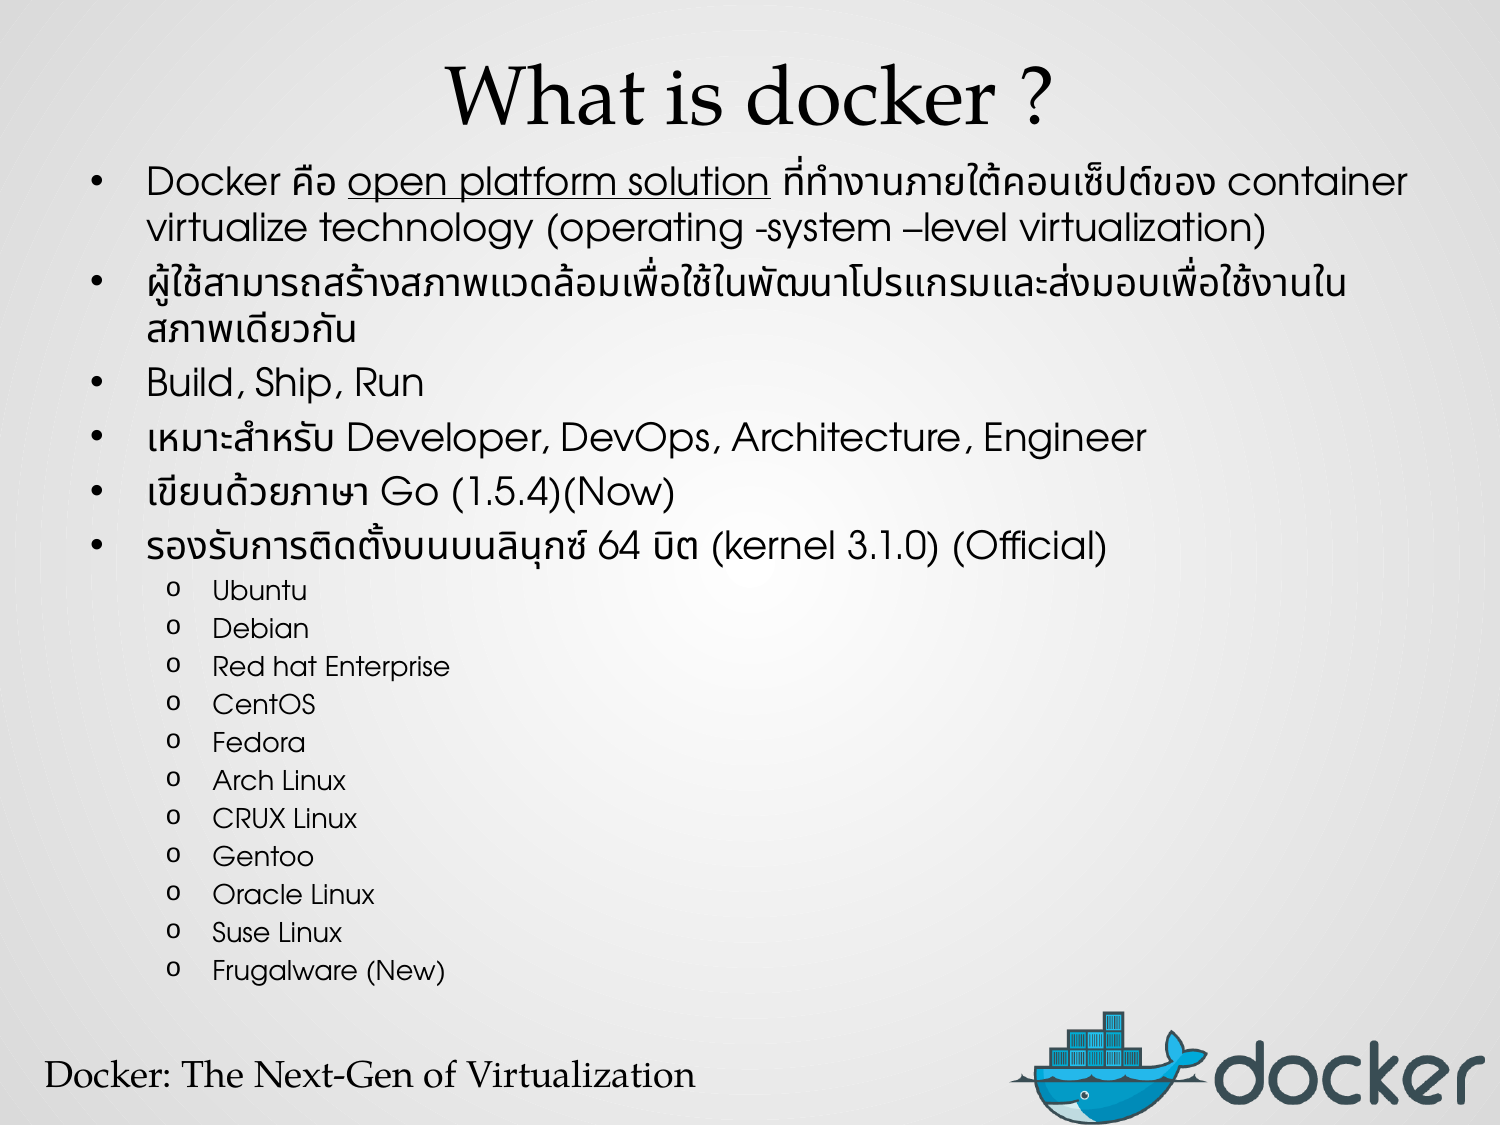

# What is docker ?
Docker คือ open platform solution ที่ทำงานภายใต้คอนเซ็ปต์ของ container virtualize technology (operating -system –level virtualization)
ผู้ใช้สามารถสร้างสภาพแวดล้อมเพื่อใช้ในพัฒนาโปรแกรมและส่งมอบเพื่อใช้งานในสภาพเดียวกัน
Build, Ship, Run
เหมาะสำหรับ Developer, DevOps, Architecture, Engineer
เขียนด้วยภาษา Go (1.5.4)(Now)
รองรับการติดตั้งบนบนลินุกซ์ 64 บิต (kernel 3.1.0) (Official)
Ubuntu
Debian
Red hat Enterprise
CentOS
Fedora
Arch Linux
CRUX Linux
Gentoo
Oracle Linux
Suse Linux
Frugalware (New)
Docker: The Next-Gen of Virtualization